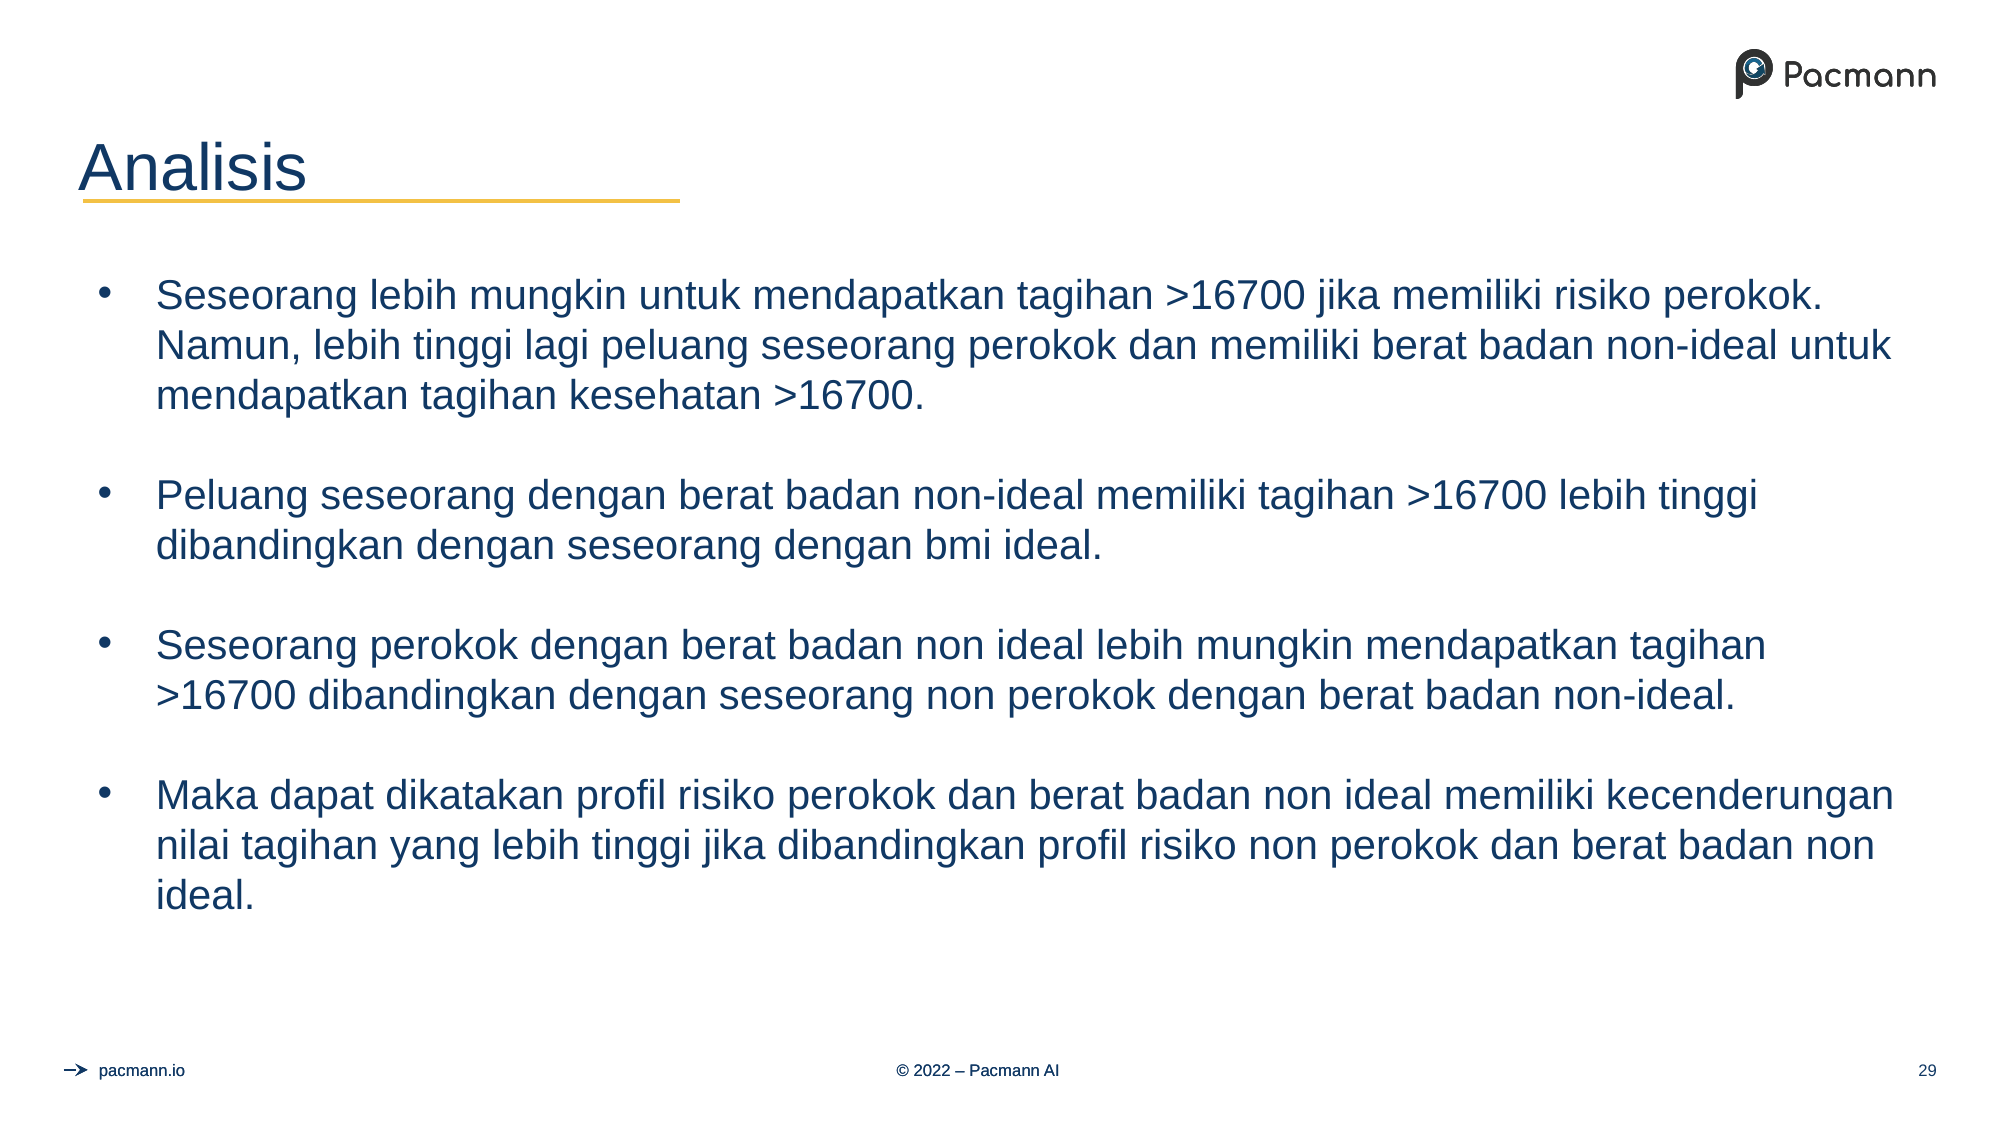

# Analisis
Seseorang lebih mungkin untuk mendapatkan tagihan >16700 jika memiliki risiko perokok. Namun, lebih tinggi lagi peluang seseorang perokok dan memiliki berat badan non-ideal untuk mendapatkan tagihan kesehatan >16700.

Peluang seseorang dengan berat badan non-ideal memiliki tagihan >16700 lebih tinggi dibandingkan dengan seseorang dengan bmi ideal.

Seseorang perokok dengan berat badan non ideal lebih mungkin mendapatkan tagihan >16700 dibandingkan dengan seseorang non perokok dengan berat badan non-ideal.

Maka dapat dikatakan profil risiko perokok dan berat badan non ideal memiliki kecenderungan nilai tagihan yang lebih tinggi jika dibandingkan profil risiko non perokok dan berat badan non ideal.